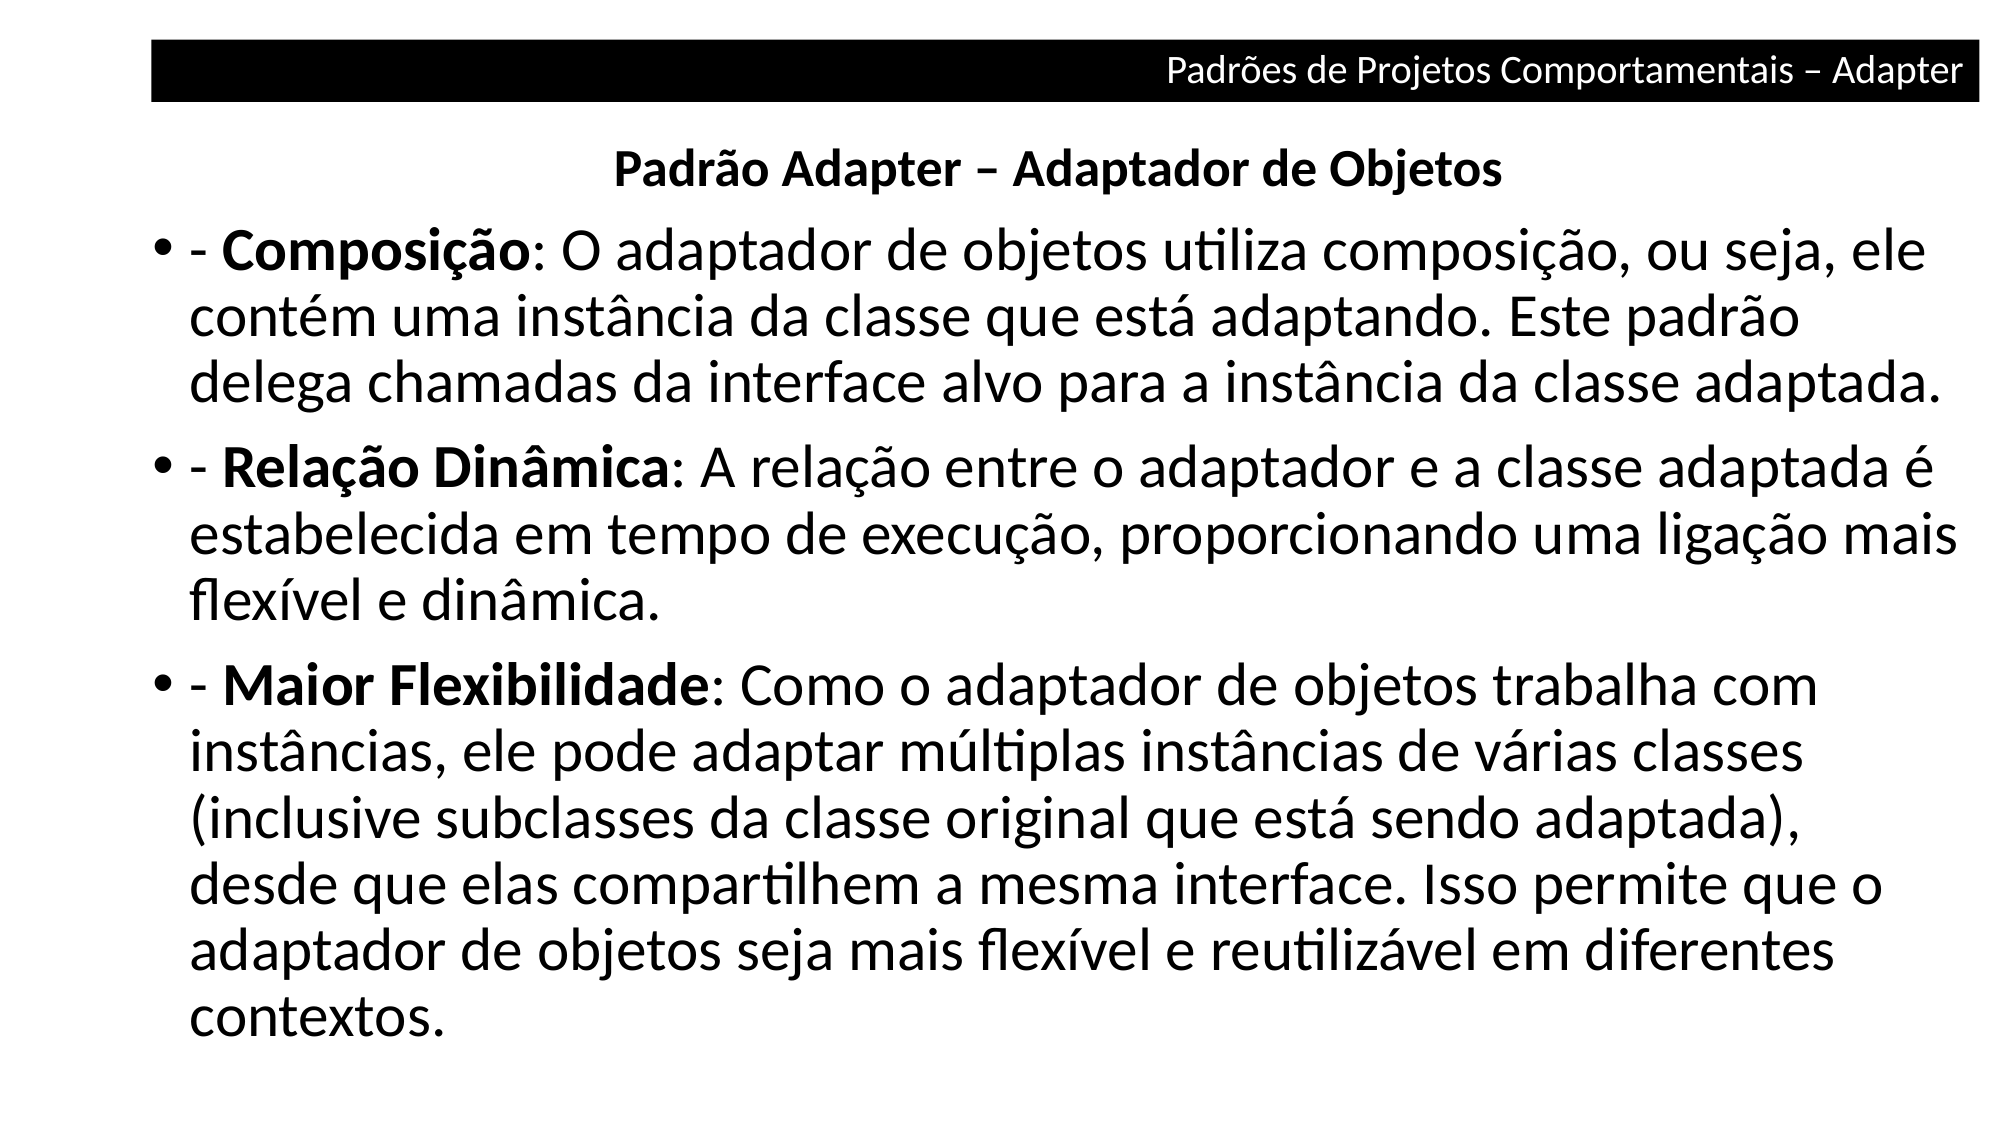

Padrões de Projetos Comportamentais – Adapter
Padrão Adapter – Adaptador de Objetos
- Composição: O adaptador de objetos utiliza composição, ou seja, ele contém uma instância da classe que está adaptando. Este padrão delega chamadas da interface alvo para a instância da classe adaptada.
- Relação Dinâmica: A relação entre o adaptador e a classe adaptada é estabelecida em tempo de execução, proporcionando uma ligação mais flexível e dinâmica.
- Maior Flexibilidade: Como o adaptador de objetos trabalha com instâncias, ele pode adaptar múltiplas instâncias de várias classes (inclusive subclasses da classe original que está sendo adaptada), desde que elas compartilhem a mesma interface. Isso permite que o adaptador de objetos seja mais flexível e reutilizável em diferentes contextos.